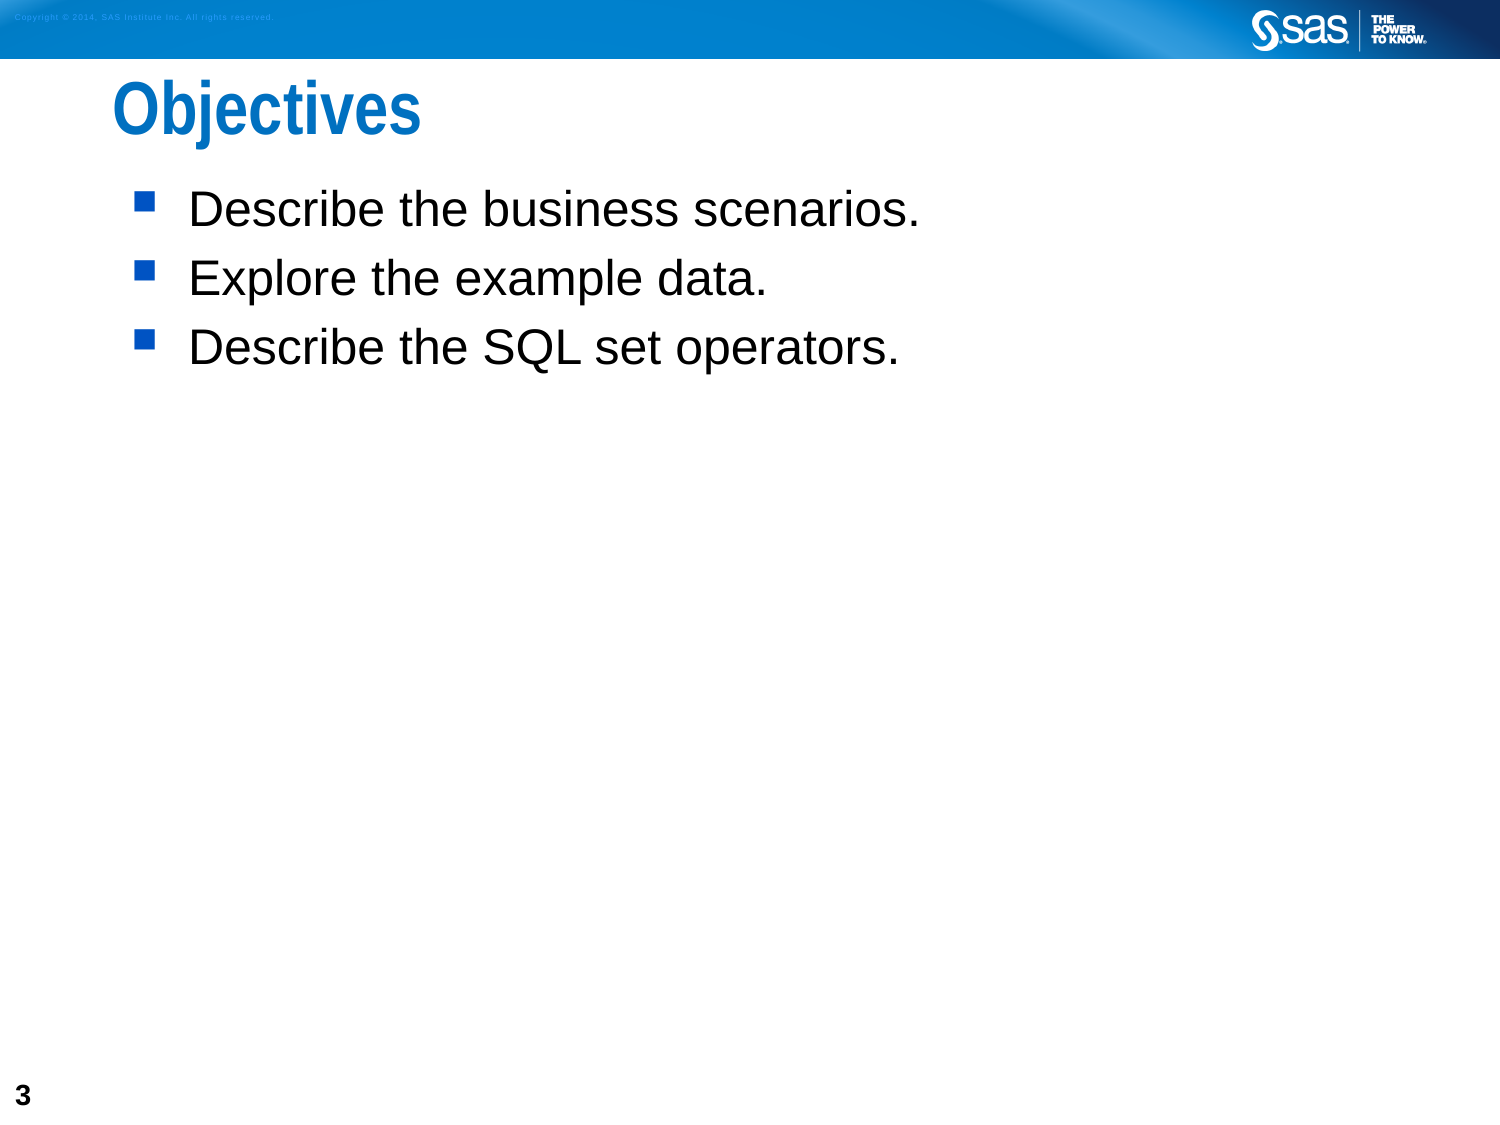

# Objectives
Describe the business scenarios.
Explore the example data.
Describe the SQL set operators.